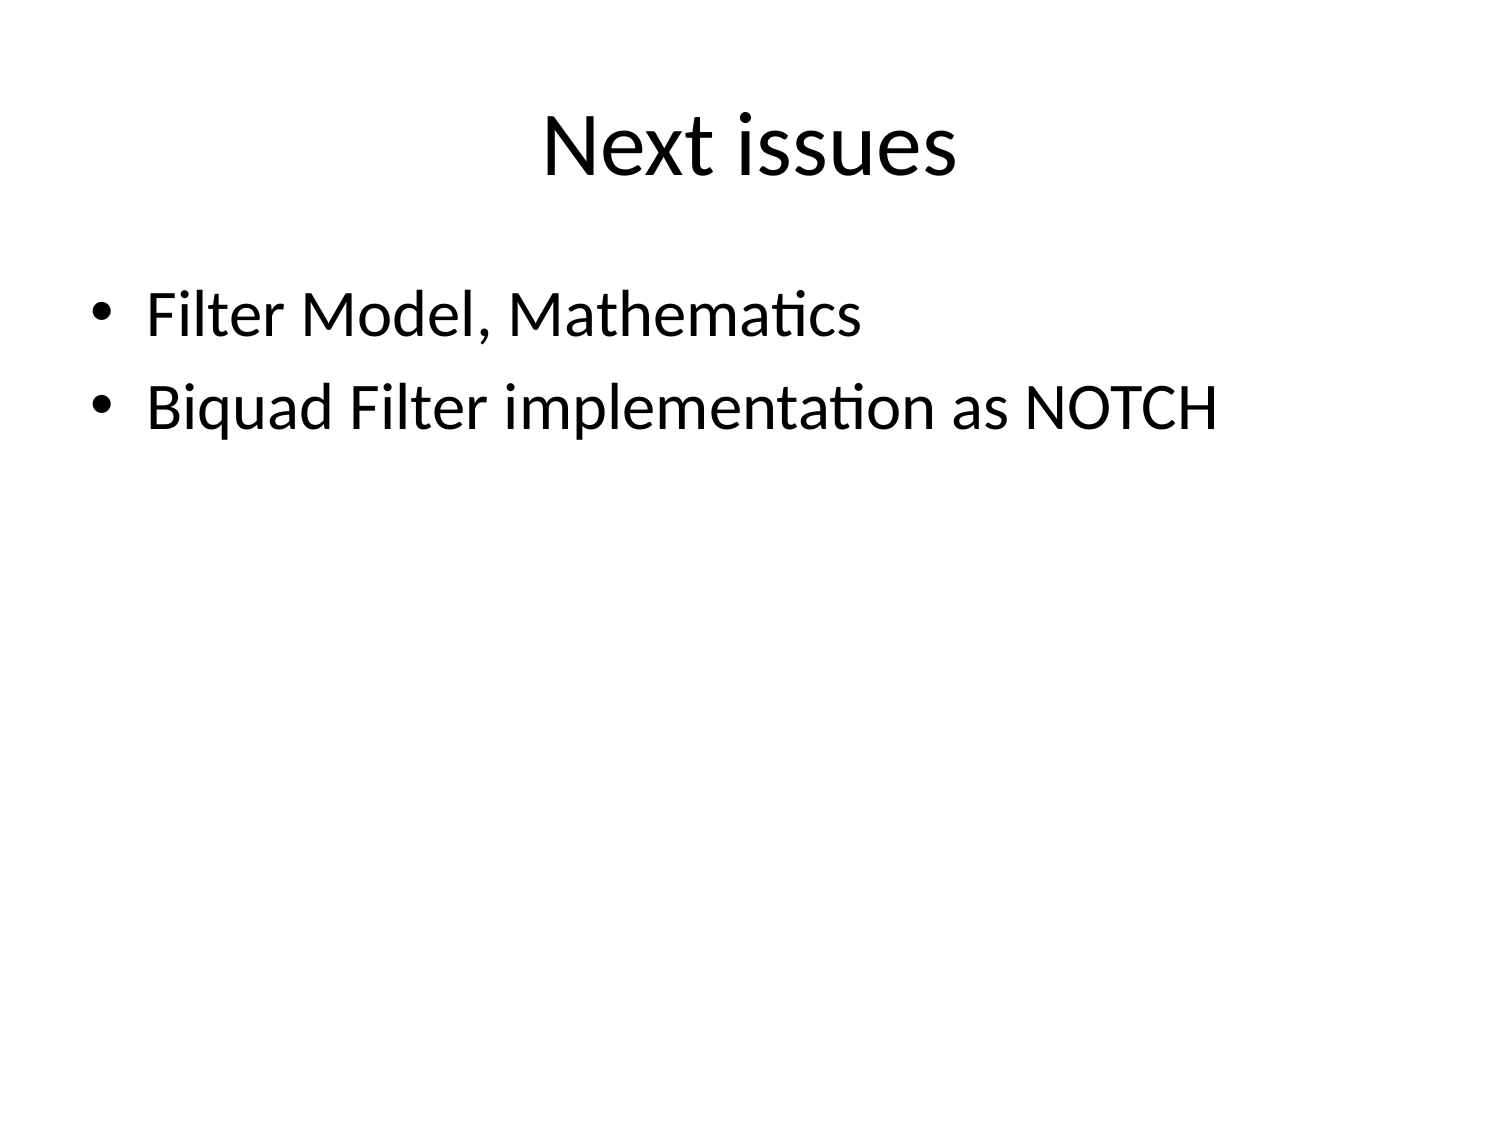

# Next issues
Filter Model, Mathematics
Biquad Filter implementation as NOTCH